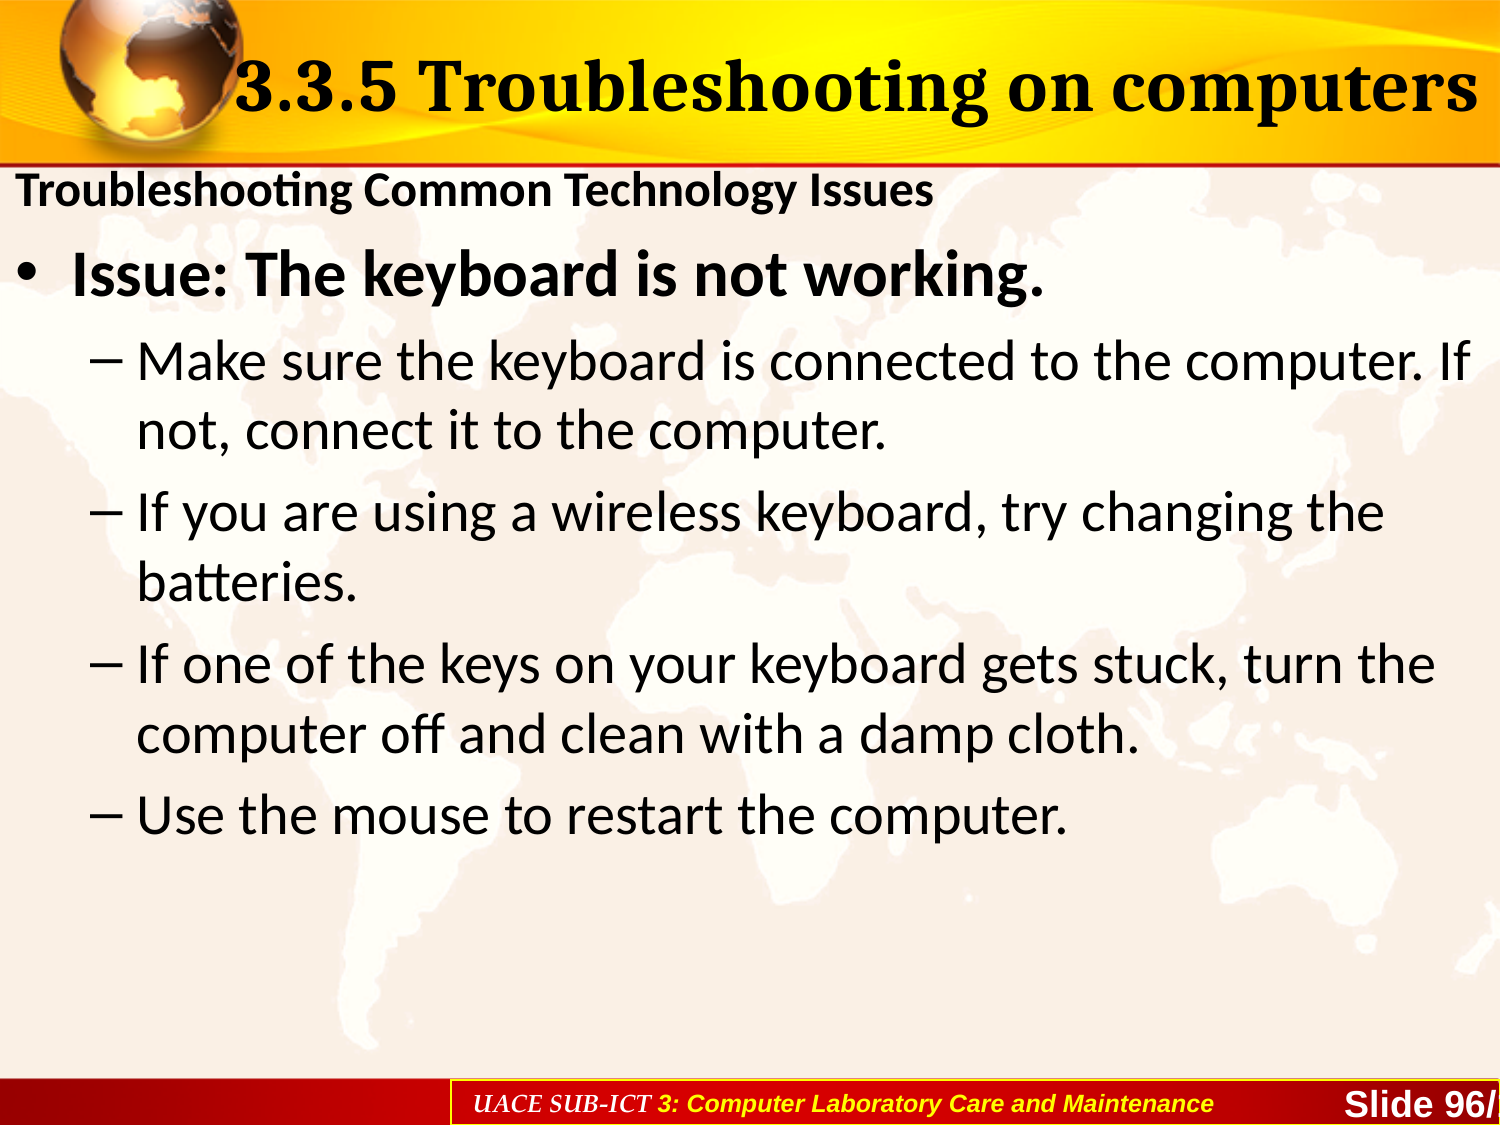

# 3.3.5 Troubleshooting on computers
Troubleshooting Common Technology Issues
Issue: The keyboard is not working.
Make sure the keyboard is connected to the computer. If not, connect it to the computer.
If you are using a wireless keyboard, try changing the batteries.
If one of the keys on your keyboard gets stuck, turn the computer off and clean with a damp cloth.
Use the mouse to restart the computer.